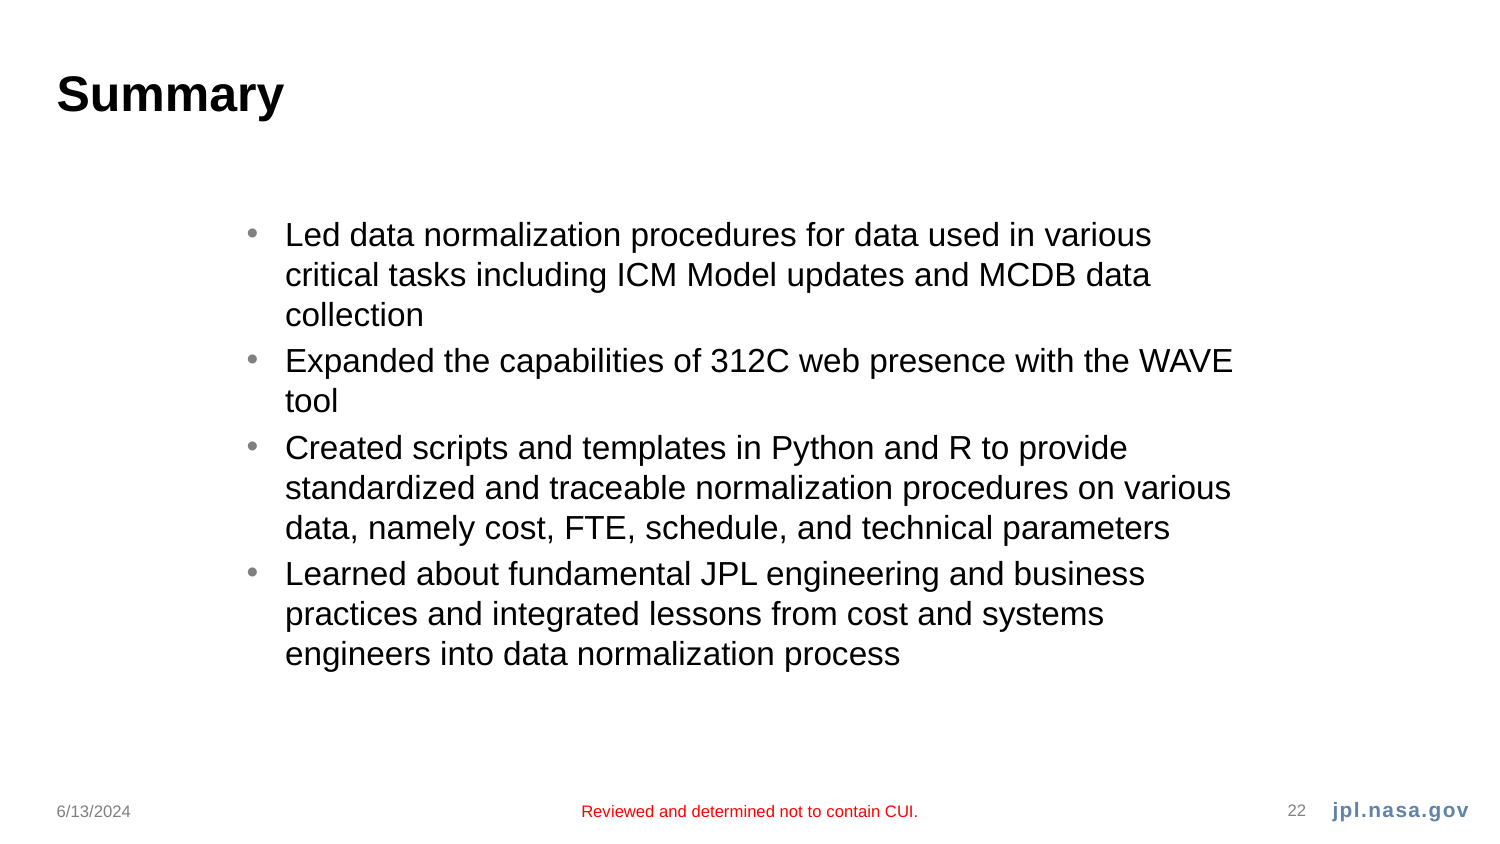

# Summary
Led data normalization procedures for data used in various critical tasks including ICM Model updates and MCDB data collection
Expanded the capabilities of 312C web presence with the WAVE tool
Created scripts and templates in Python and R to provide standardized and traceable normalization procedures on various data, namely cost, FTE, schedule, and technical parameters
Learned about fundamental JPL engineering and business practices and integrated lessons from cost and systems engineers into data normalization process

6/13/2024
Reviewed and determined not to contain CUI.
22